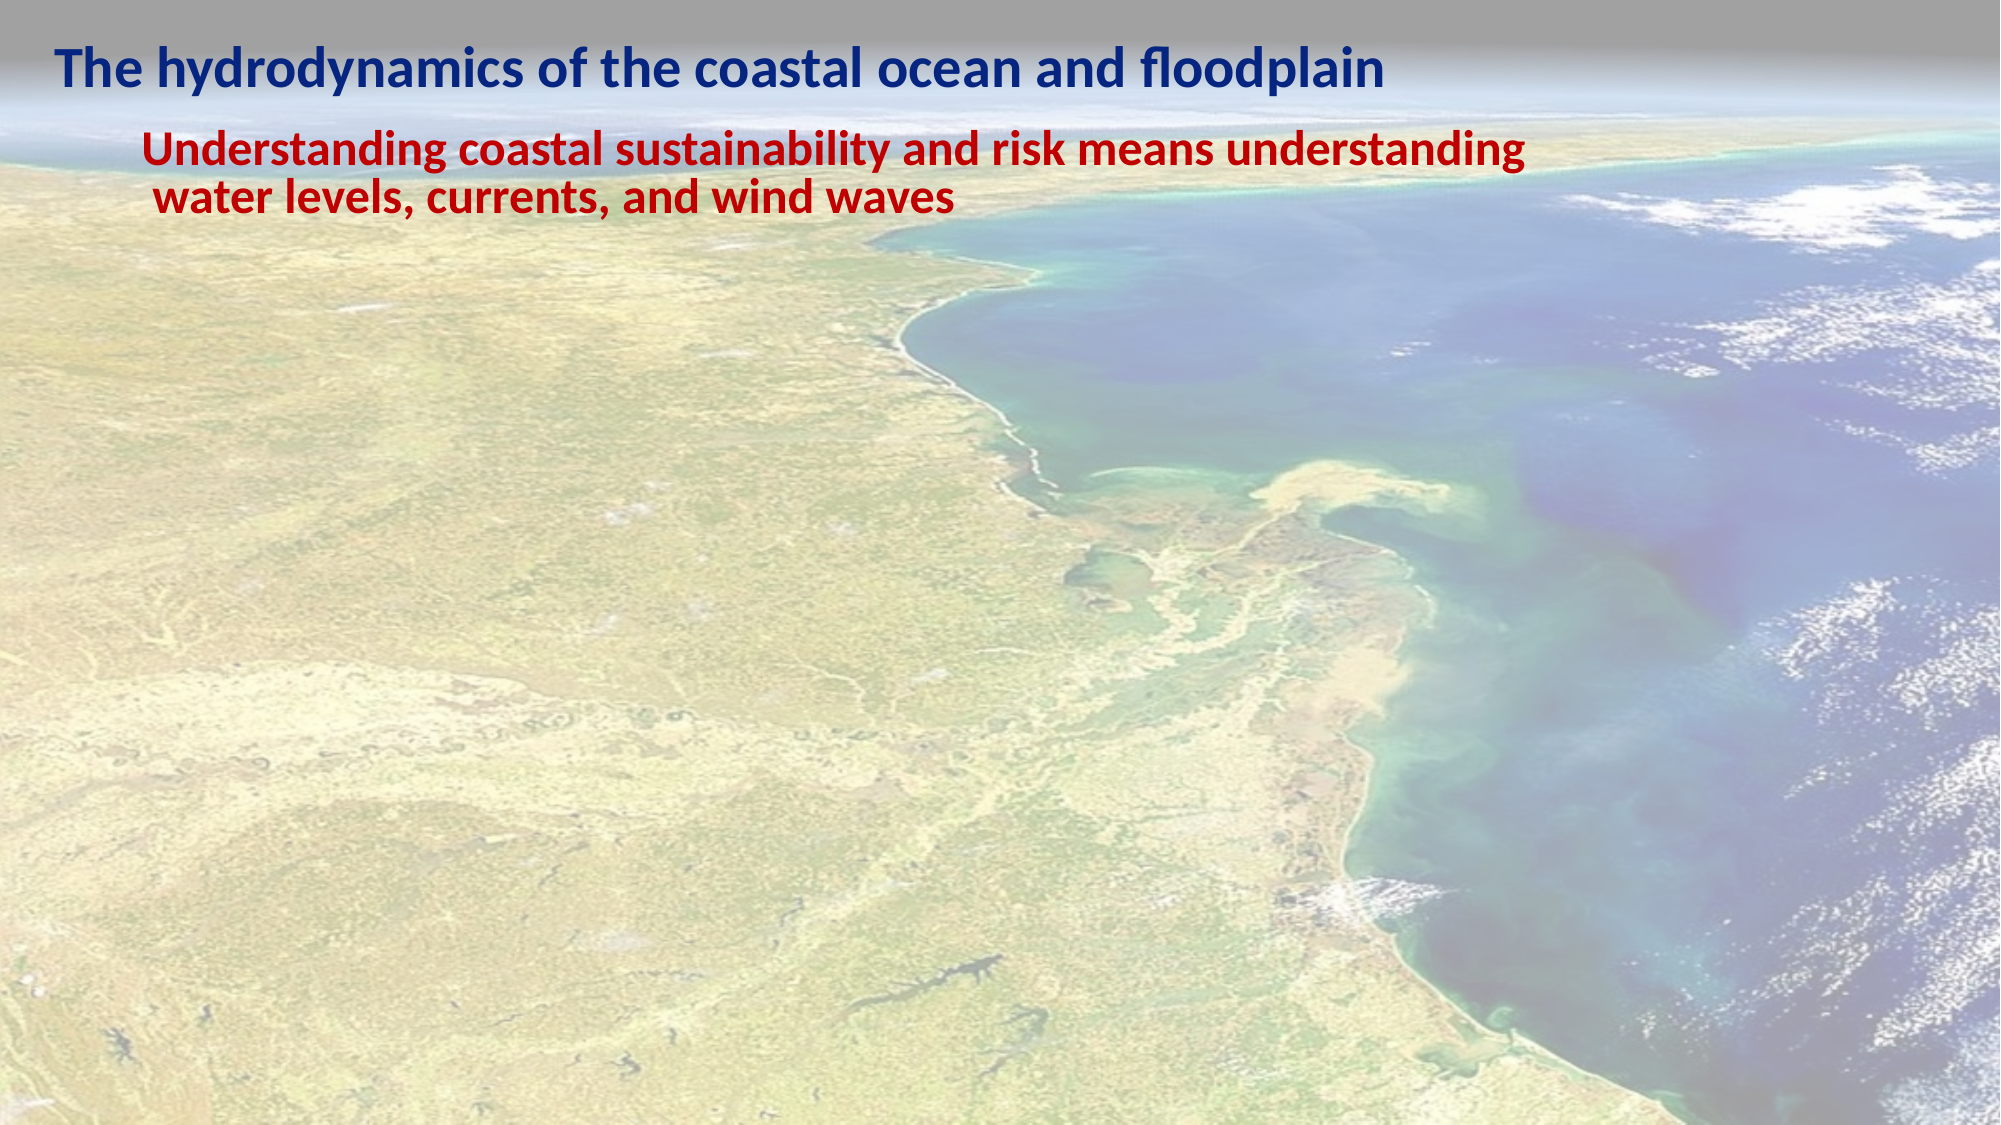

The hydrodynamics of the coastal ocean and floodplain

  Understanding coastal sustainability and risk means understanding
   water levels, currents, and wind waves